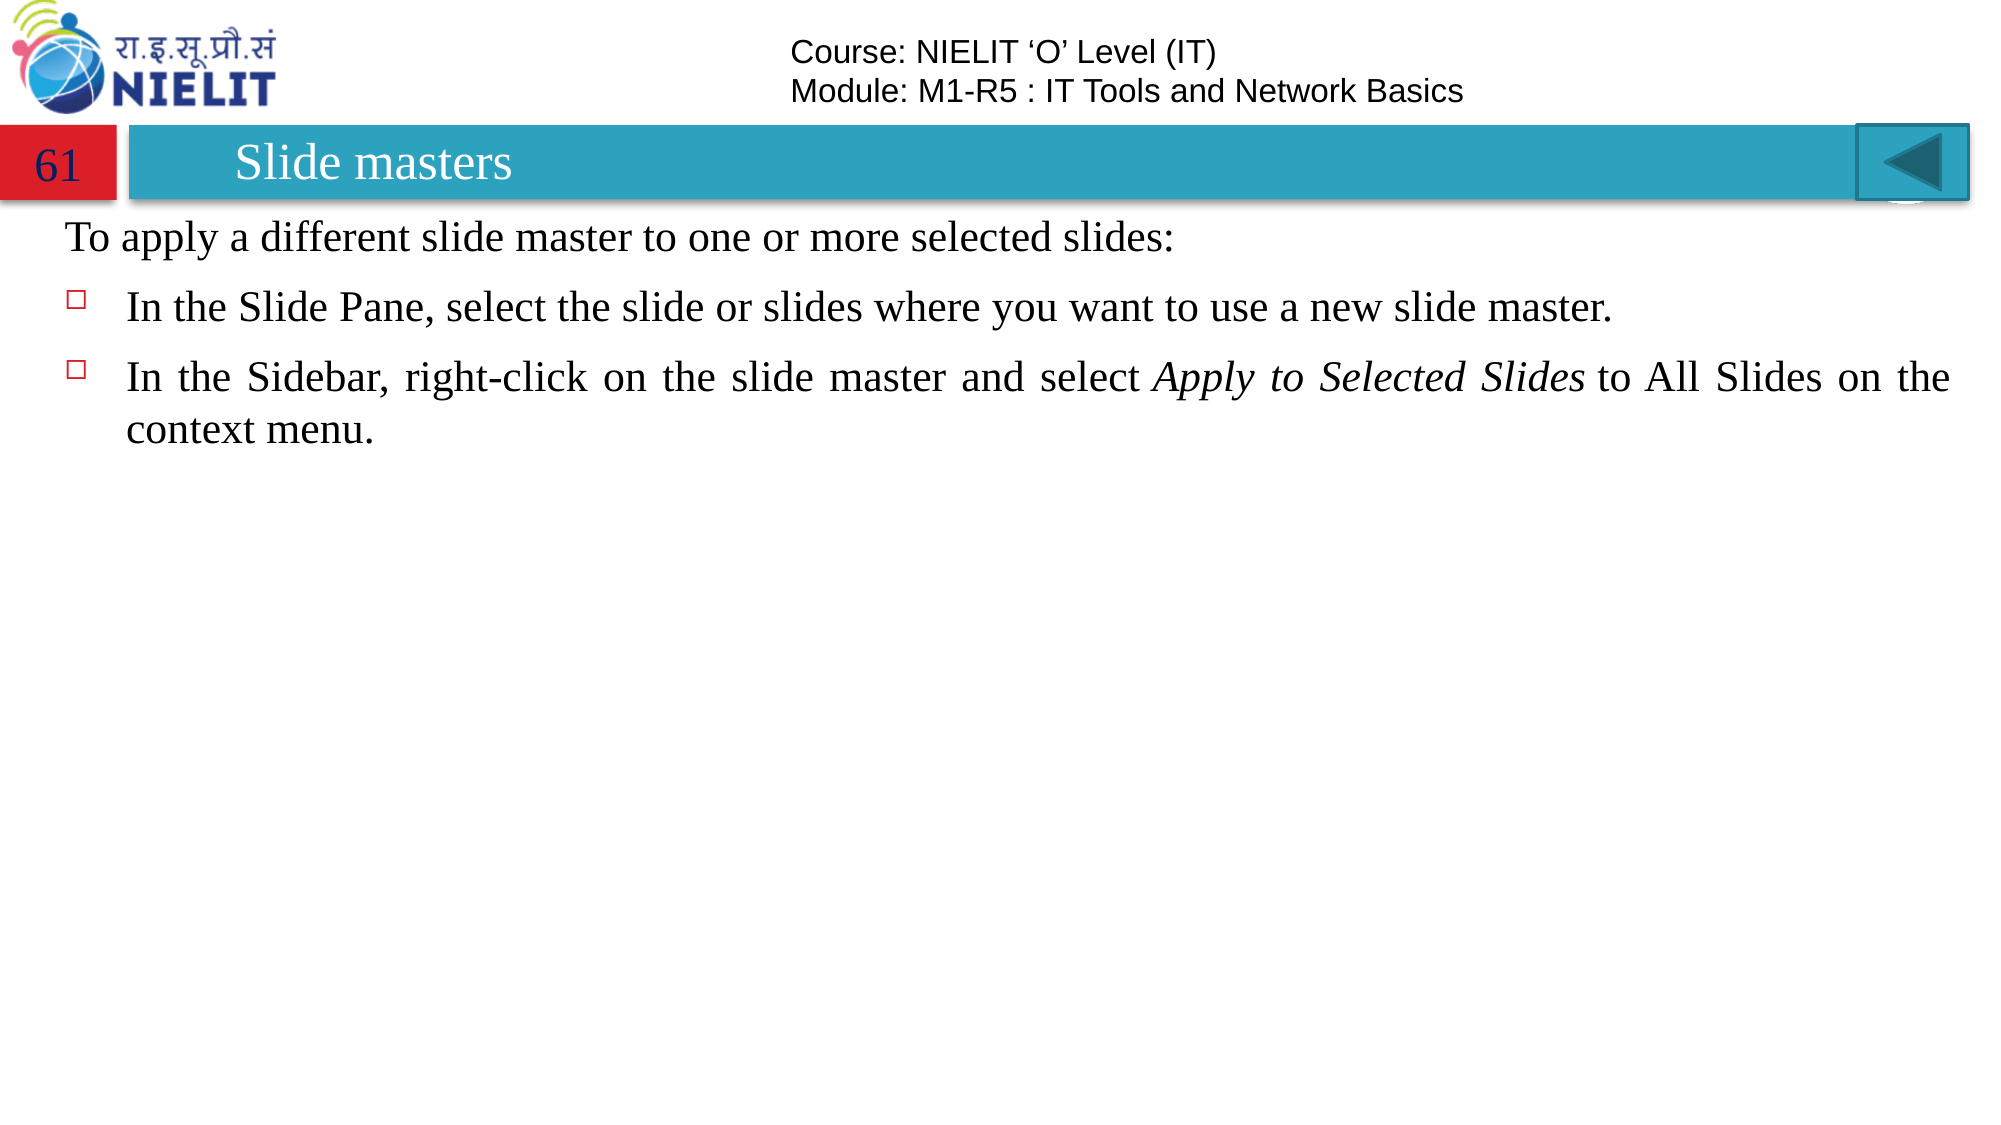

# Slide masters
61
To apply a different slide master to one or more selected slides:
In the Slide Pane, select the slide or slides where you want to use a new slide master.
In the Sidebar, right-click on the slide master and select Apply to Selected Slides to All Slides on the context menu.